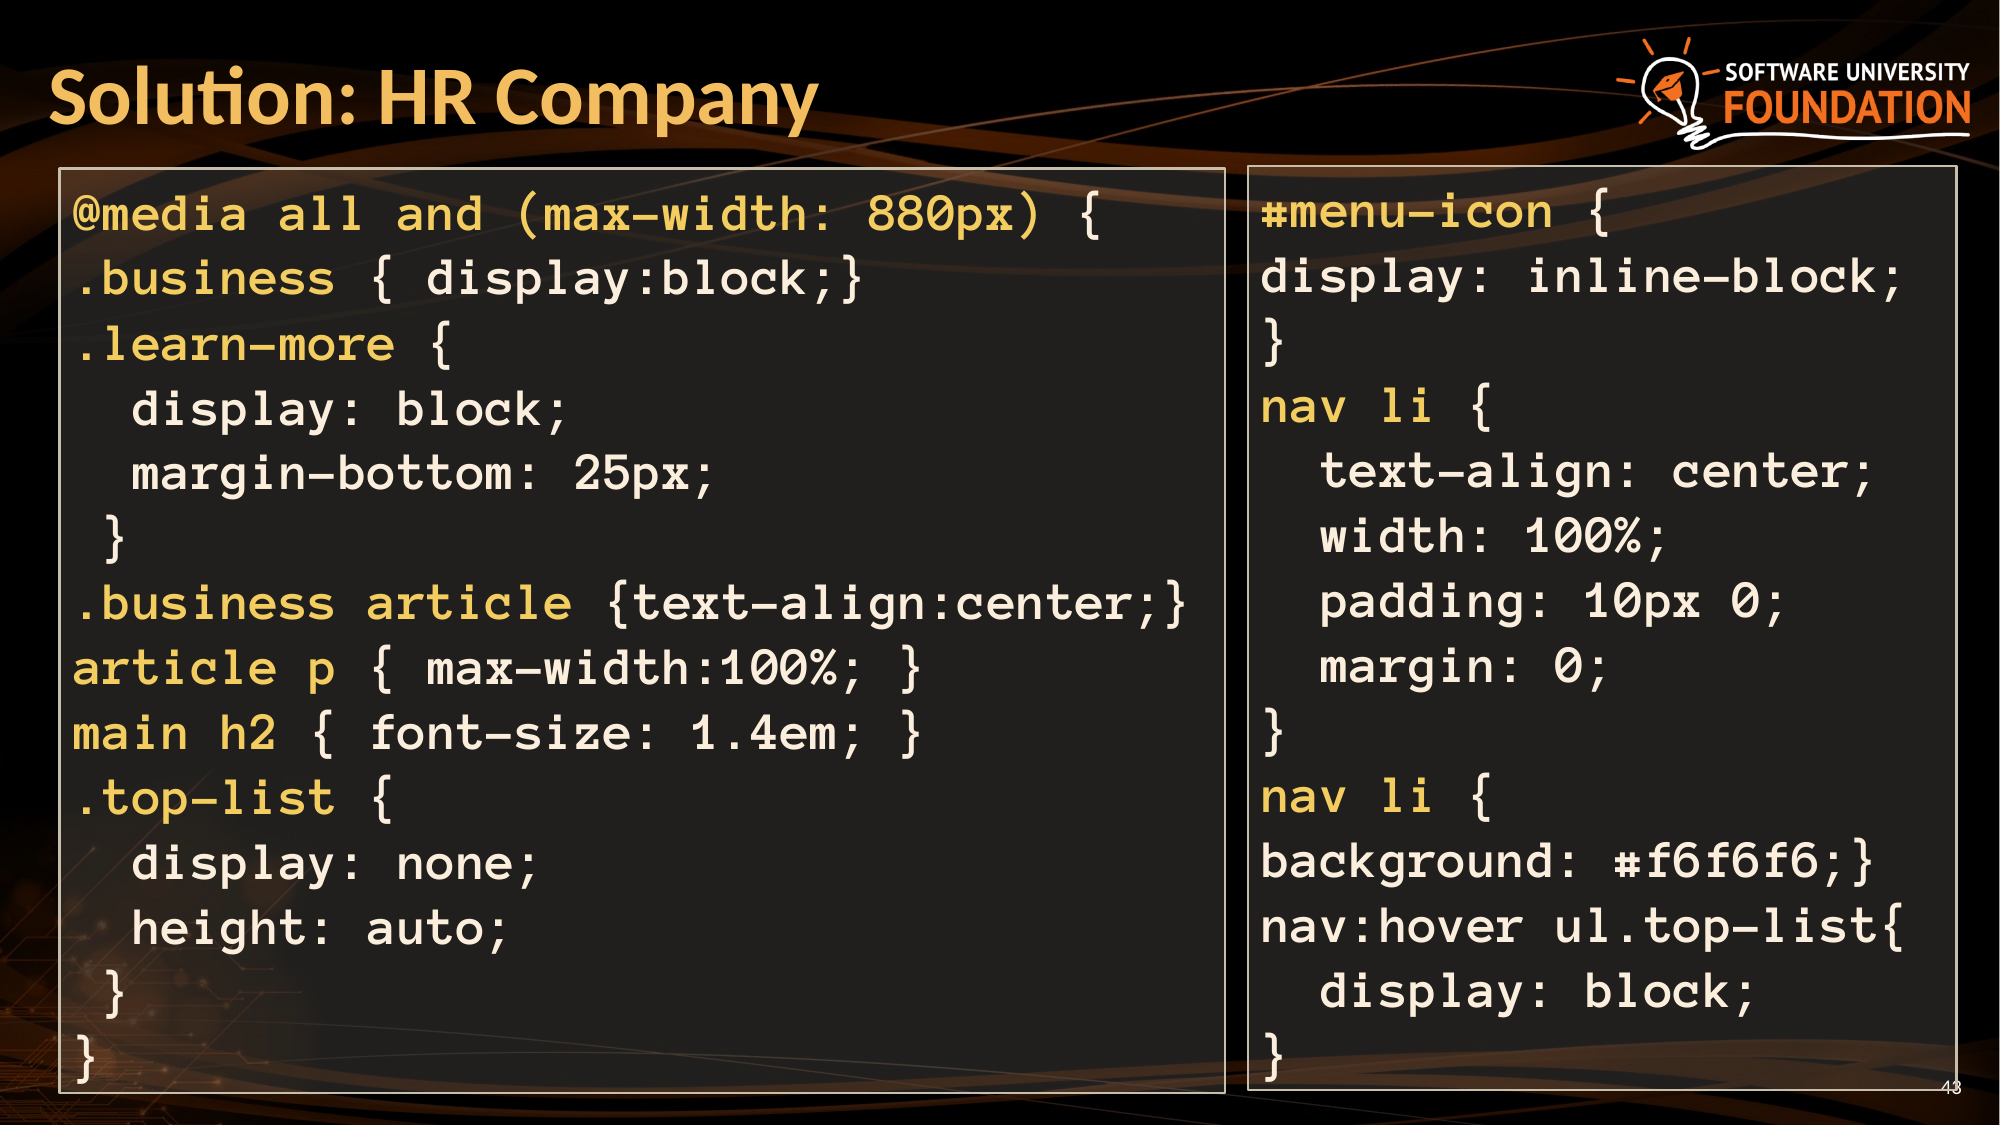

# Solution: HR Company
#menu-icon {
display: inline-block;
}
nav li {
  text-align: center;
  width: 100%;
  padding: 10px 0;
  margin: 0;
}
nav li {
background: #f6f6f6;}
nav:hover ul.top-list{
  display: block;
}
@media all and (max-width: 880px) {
.business { display:block;}
.learn-more {
  display: block;
  margin-bottom: 25px;
 }
.business article {text-align:center;}
article p { max-width:100%; }
main h2 { font-size: 1.4em; }
.top-list {
  display: none;
  height: auto;
 }
}
43